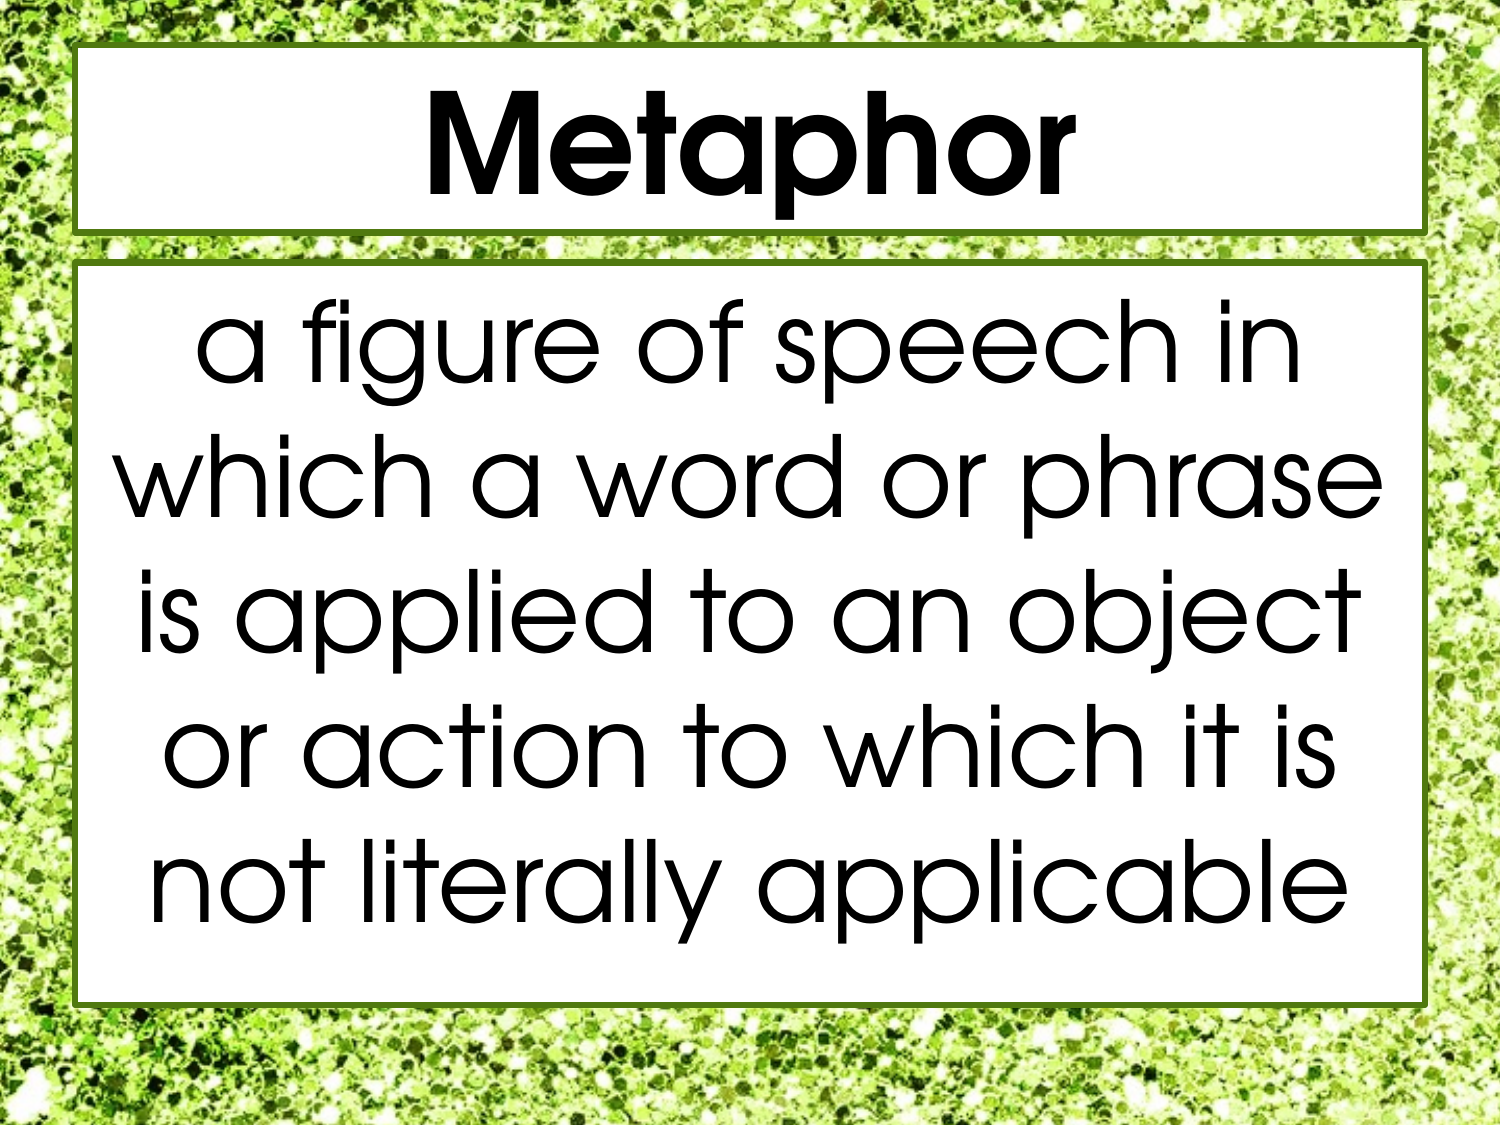

# Metaphor
a figure of speech in which a word or phrase is applied to an object or action to which it is not literally applicable